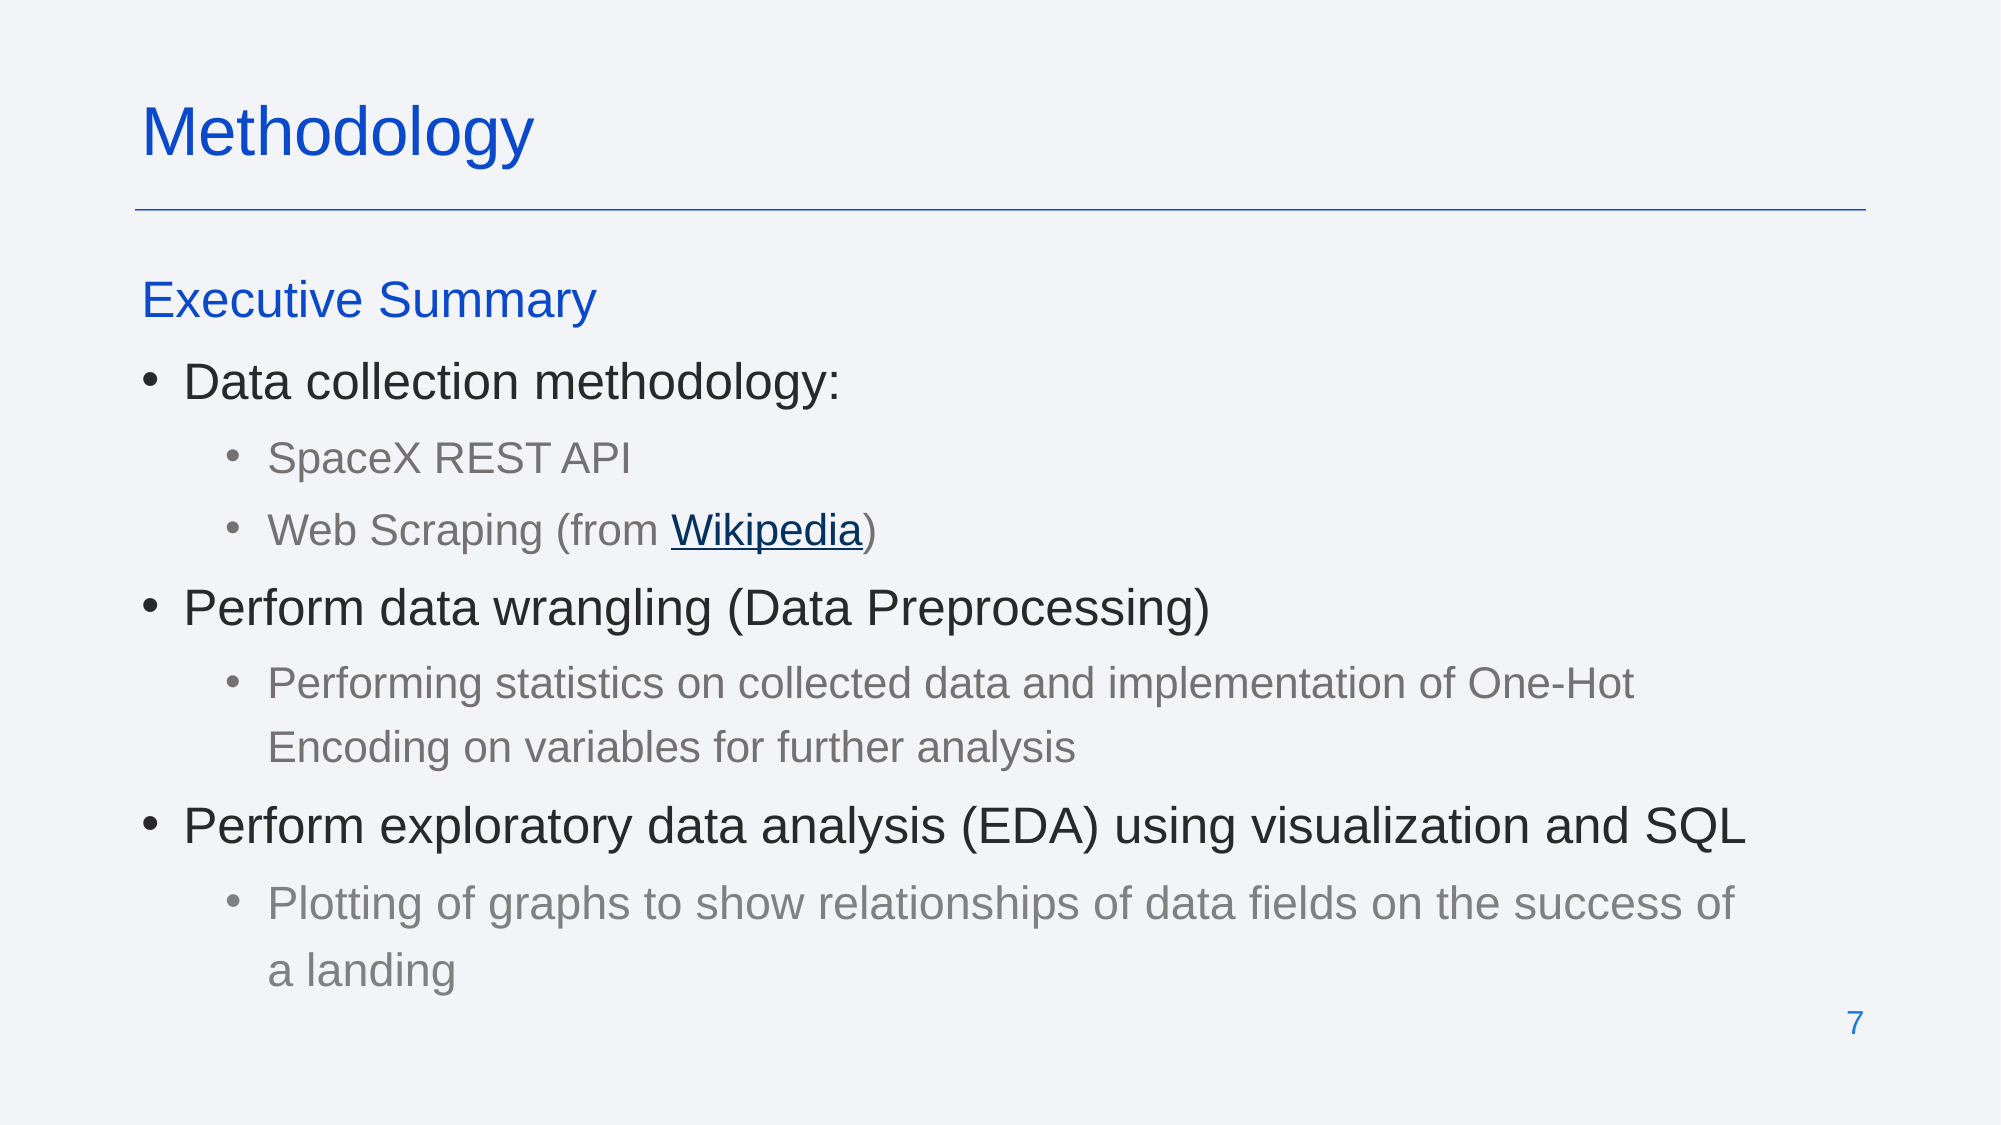

Methodology
Executive Summary
Data collection methodology:
SpaceX REST API
Web Scraping (from Wikipedia)
Perform data wrangling (Data Preprocessing)
Performing statistics on collected data and implementation of One-Hot Encoding on variables for further analysis
Perform exploratory data analysis (EDA) using visualization and SQL
Plotting of graphs to show relationships of data fields on the success of a landing

7